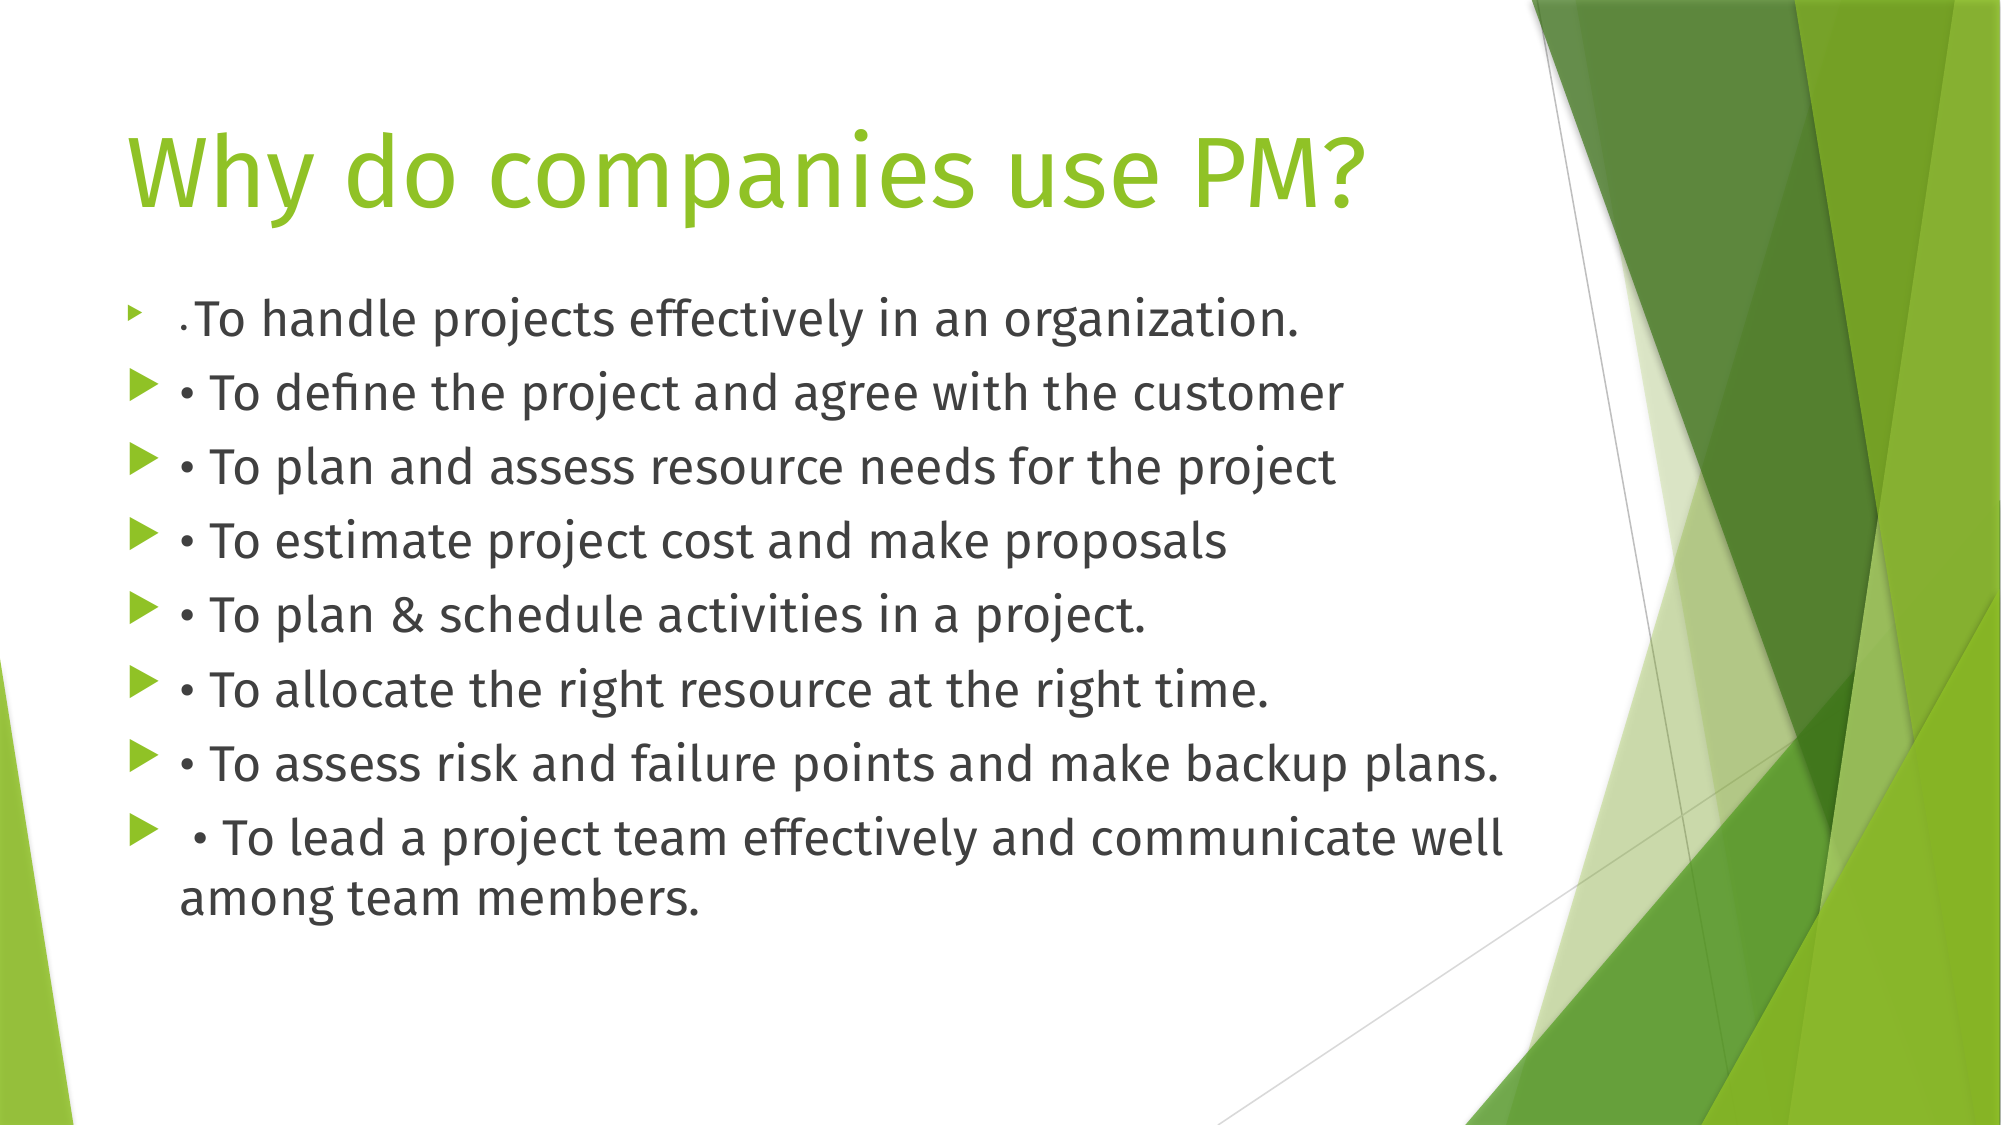

# Why do companies use PM?
• To handle projects effectively in an organization.
• To define the project and agree with the customer
• To plan and assess resource needs for the project
• To estimate project cost and make proposals
• To plan & schedule activities in a project.
• To allocate the right resource at the right time.
• To assess risk and failure points and make backup plans.
 • To lead a project team effectively and communicate well among team members.